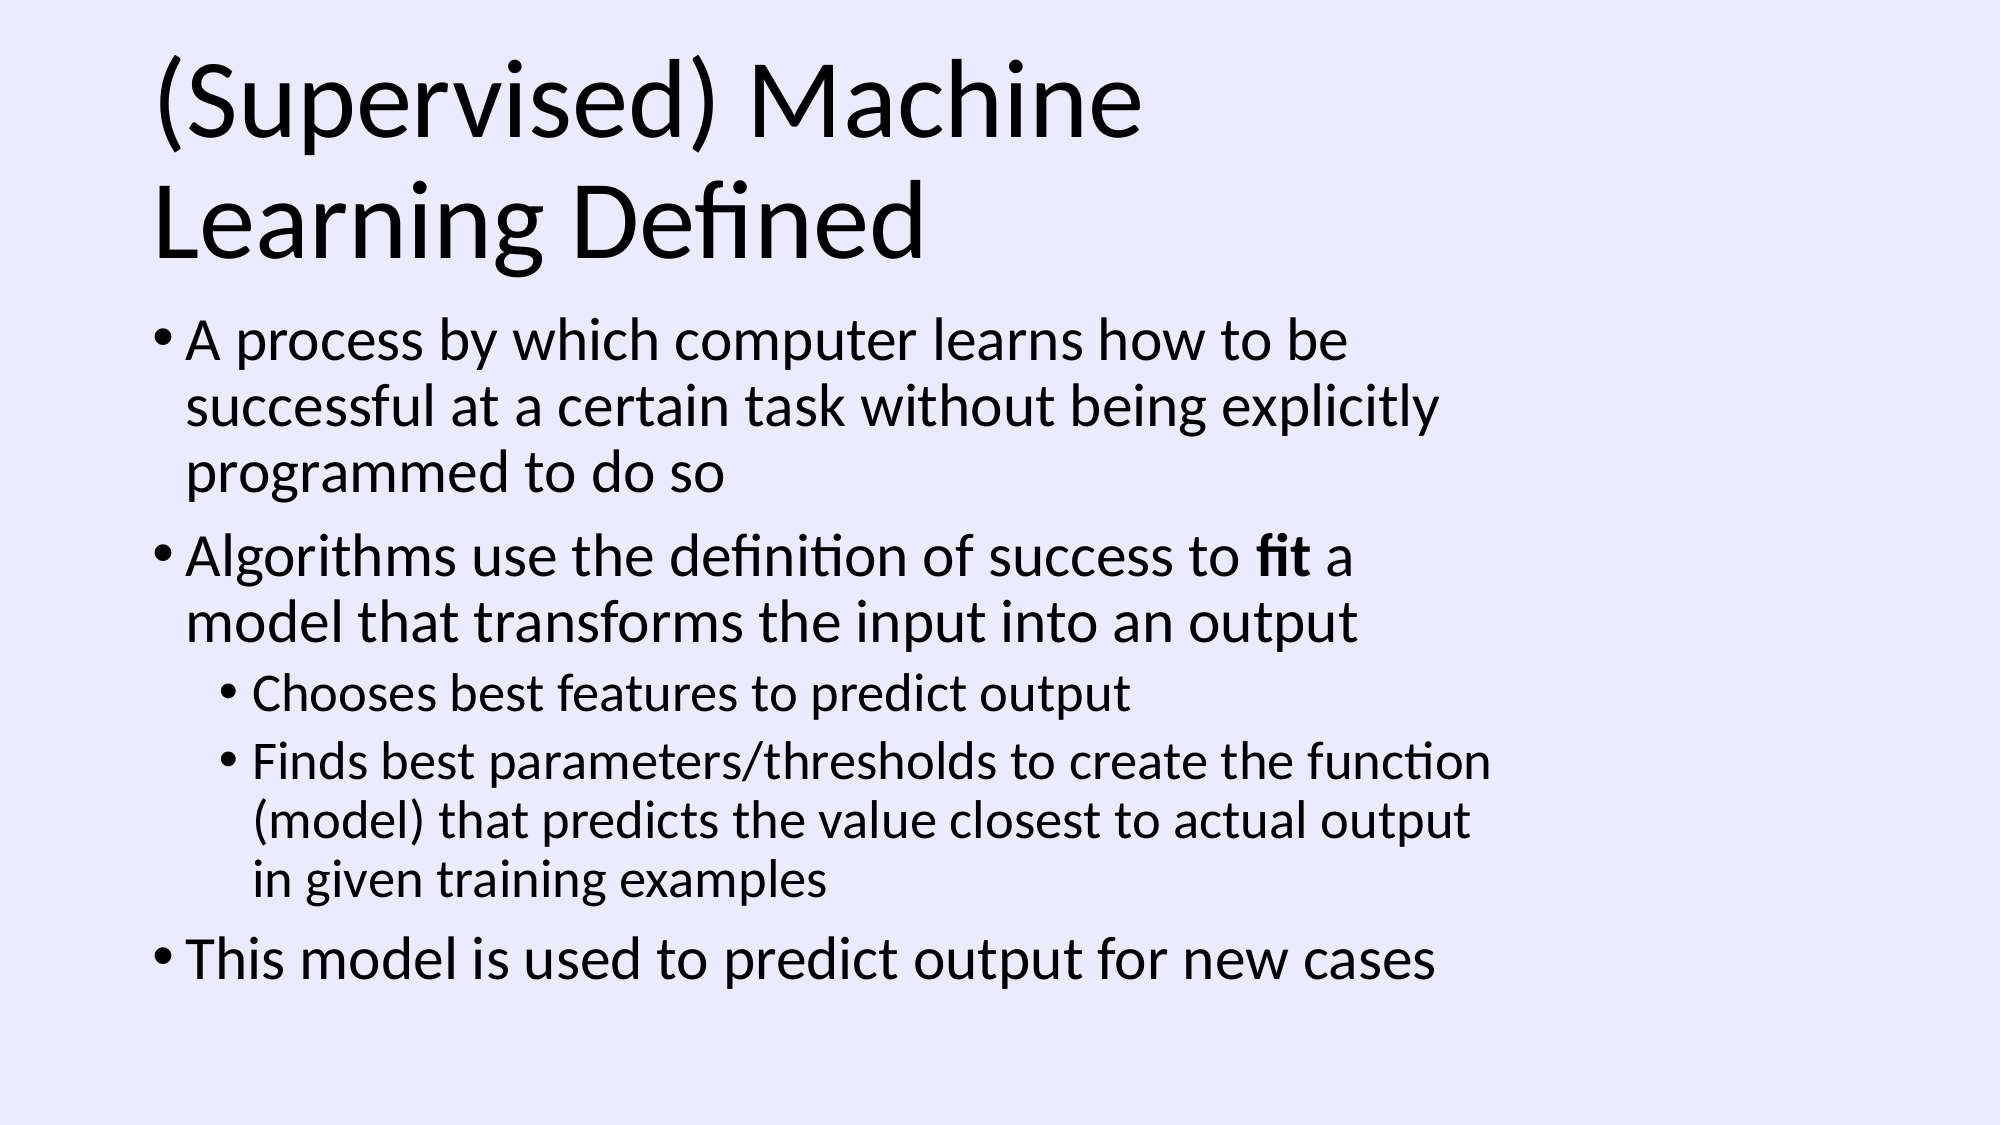

# (Supervised) Machine Learning Defined
A process by which computer learns how to be successful at a certain task without being explicitly programmed to do so
Algorithms use the definition of success to fit a model that transforms the input into an output
Chooses best features to predict output
Finds best parameters/thresholds to create the function (model) that predicts the value closest to actual output in given training examples
This model is used to predict output for new cases